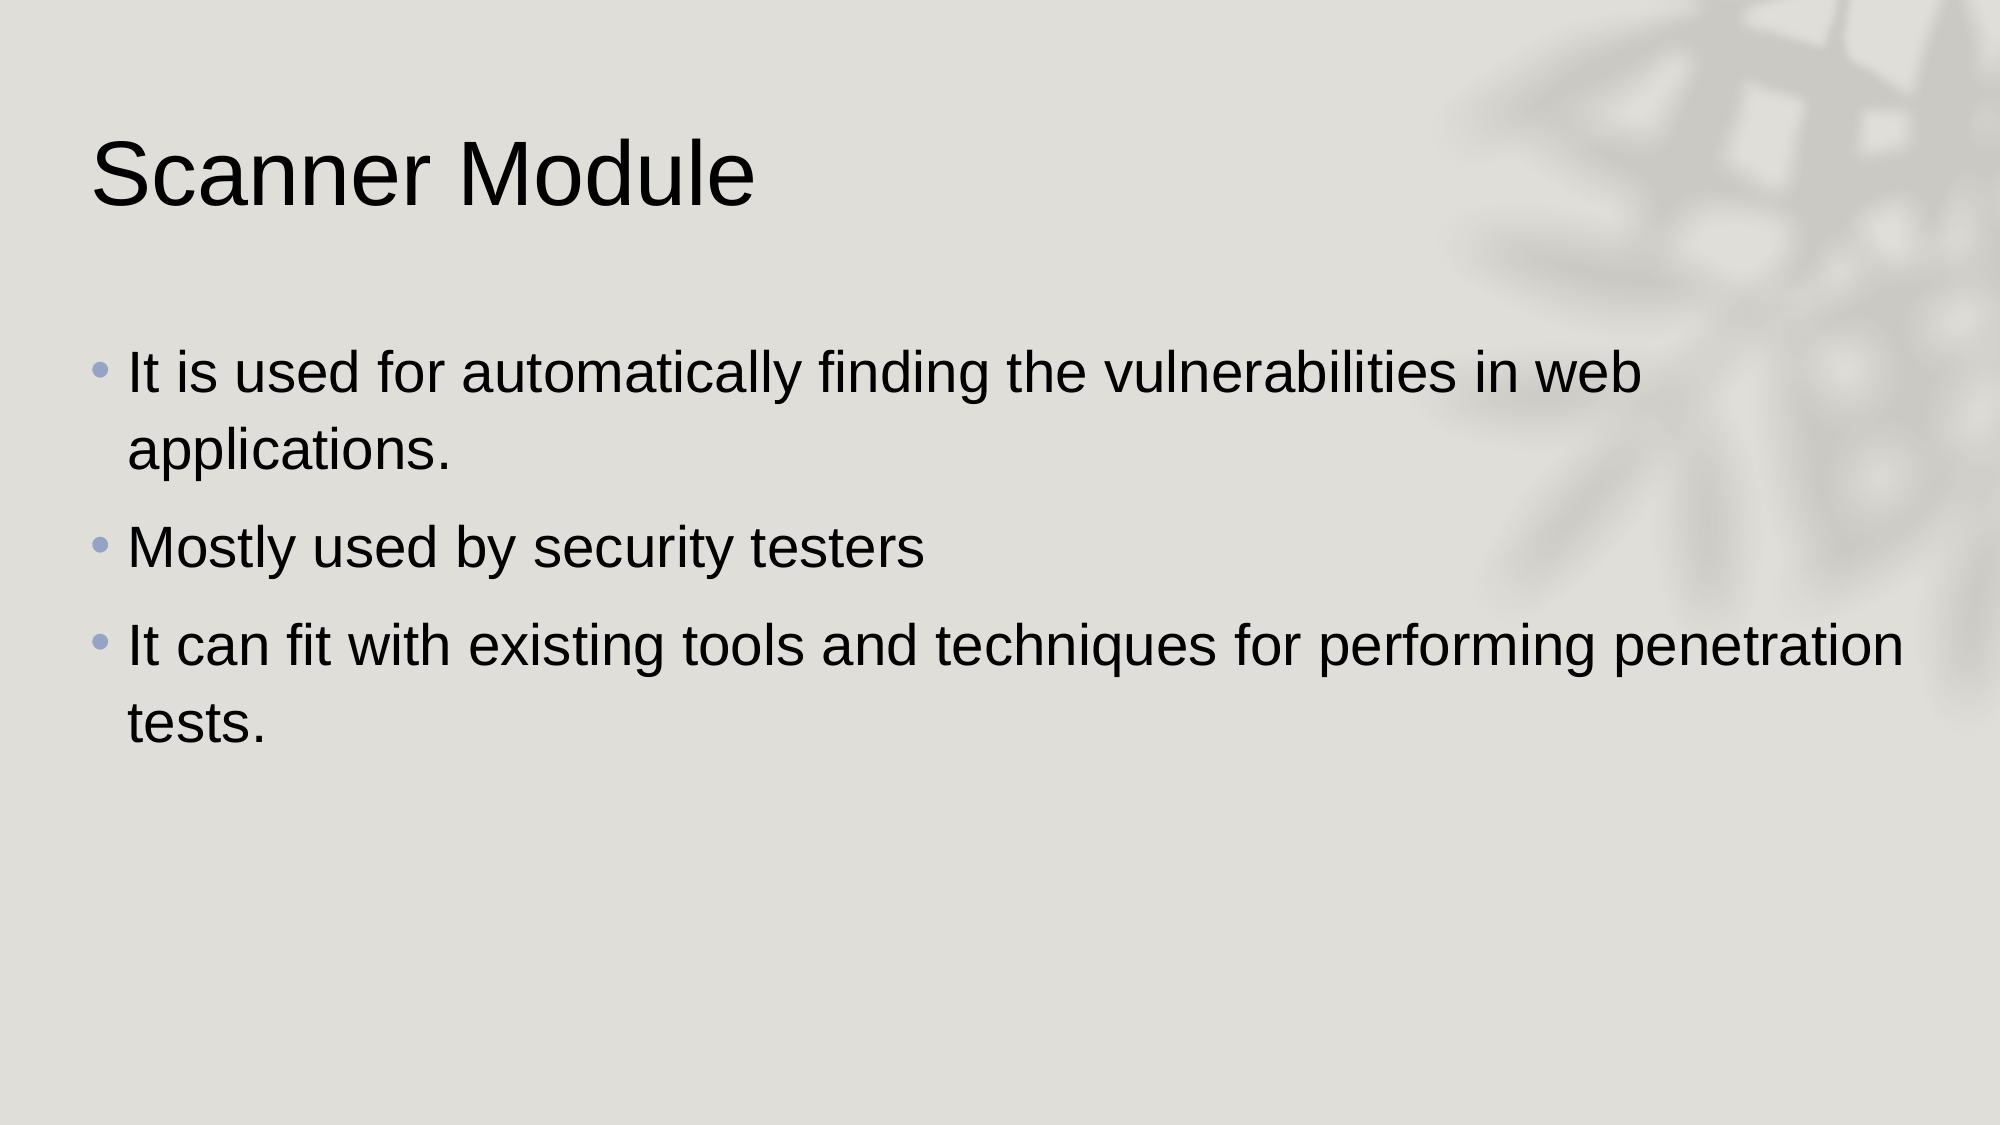

# Scanner Module
It is used for automatically finding the vulnerabilities in web applications.
Mostly used by security testers
It can fit with existing tools and techniques for performing penetration tests.